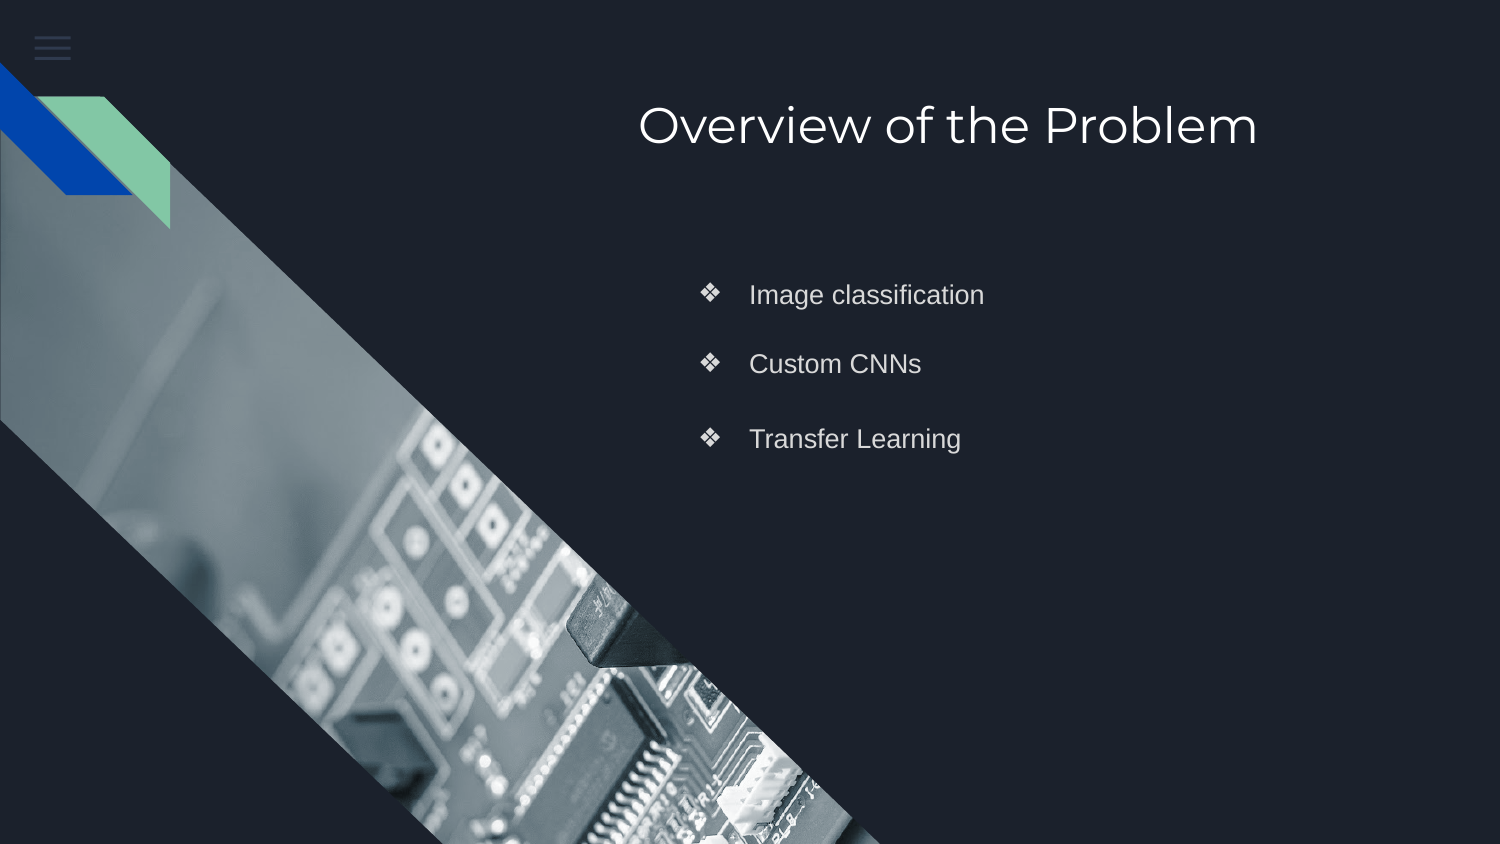

# Overview of the Problem
Image classification
Custom CNNs
Transfer Learning